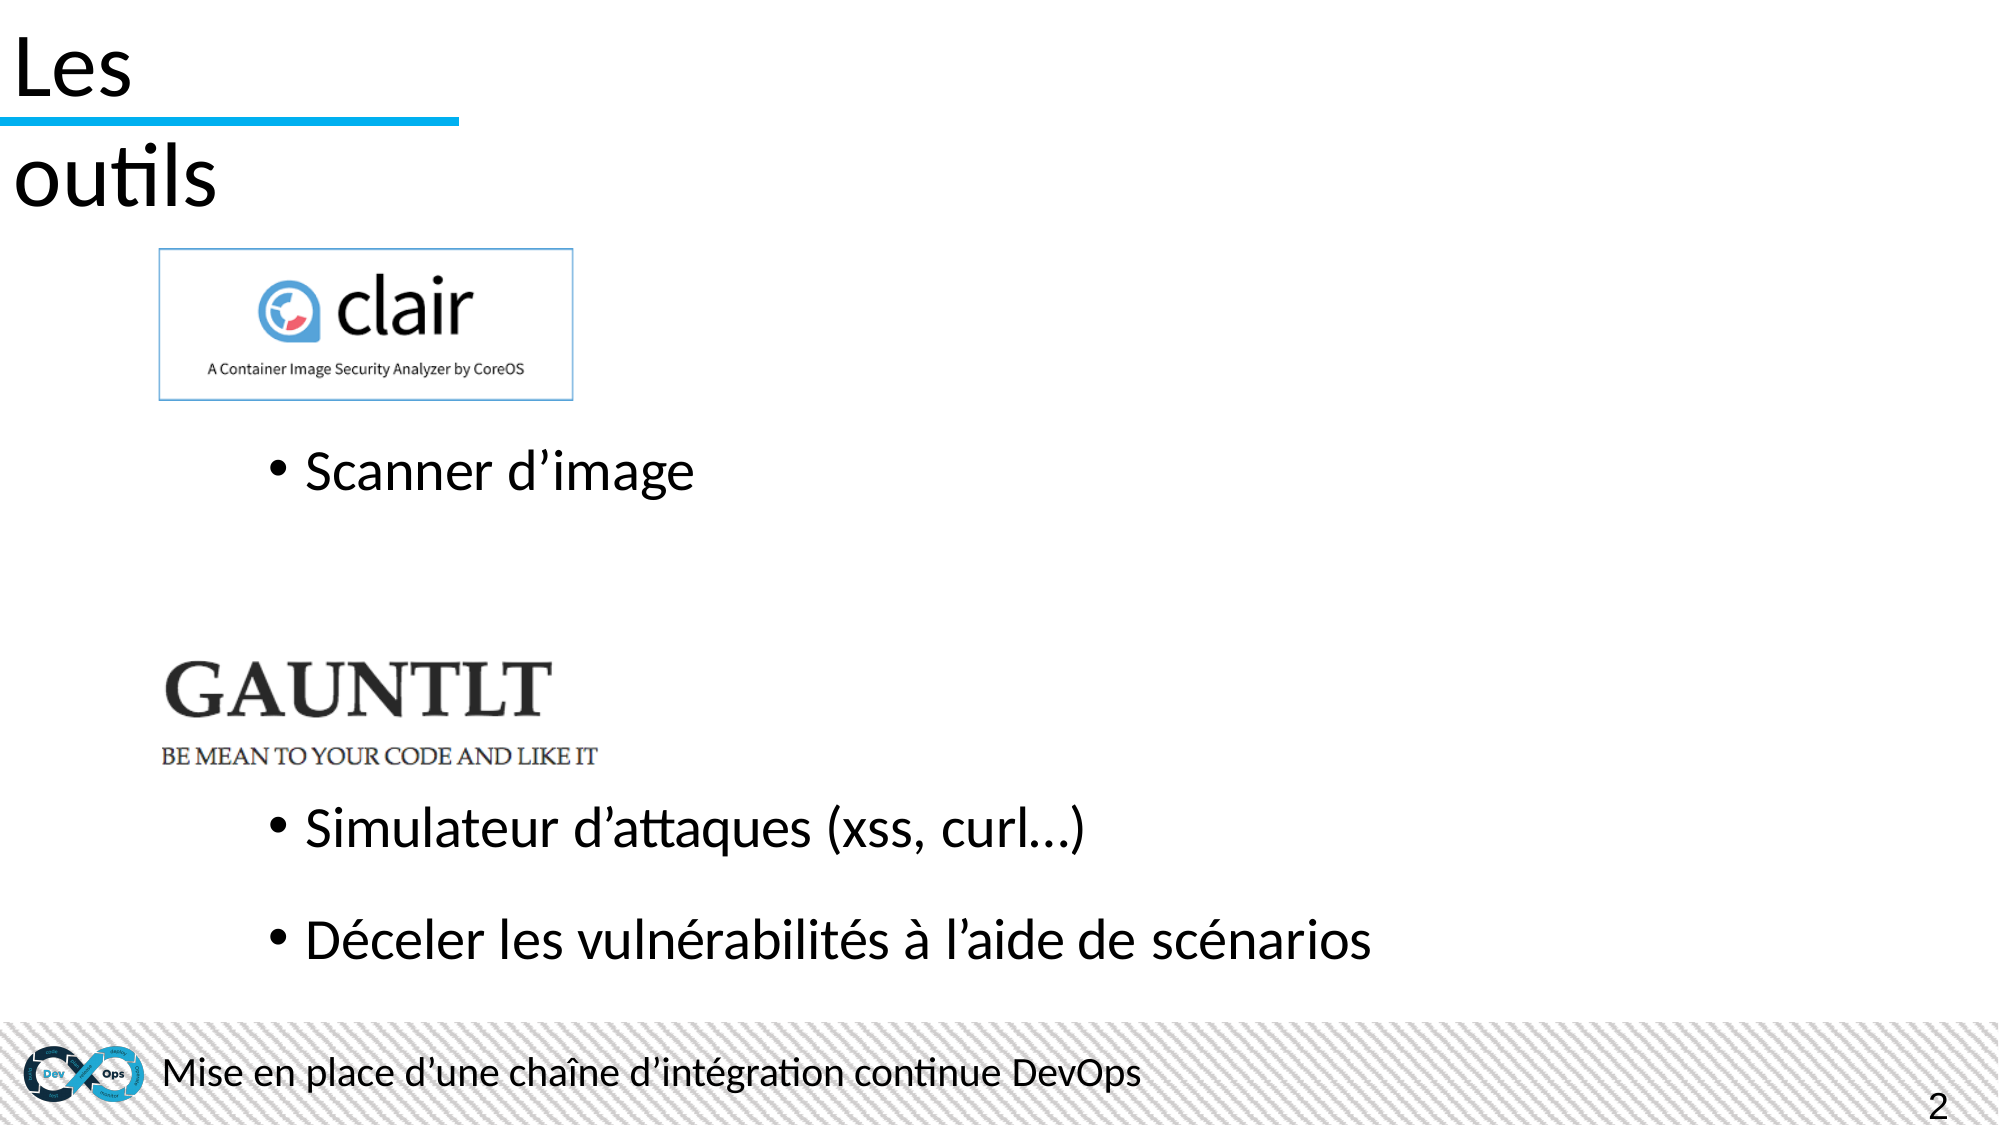

Les outils

Scanner d’image

Simulateur d’attaques (xss, curl…)
Déceler les vulnérabilités à l’aide de scénarios

Mise en place d’une chaîne d’intégration continue DevOps
23